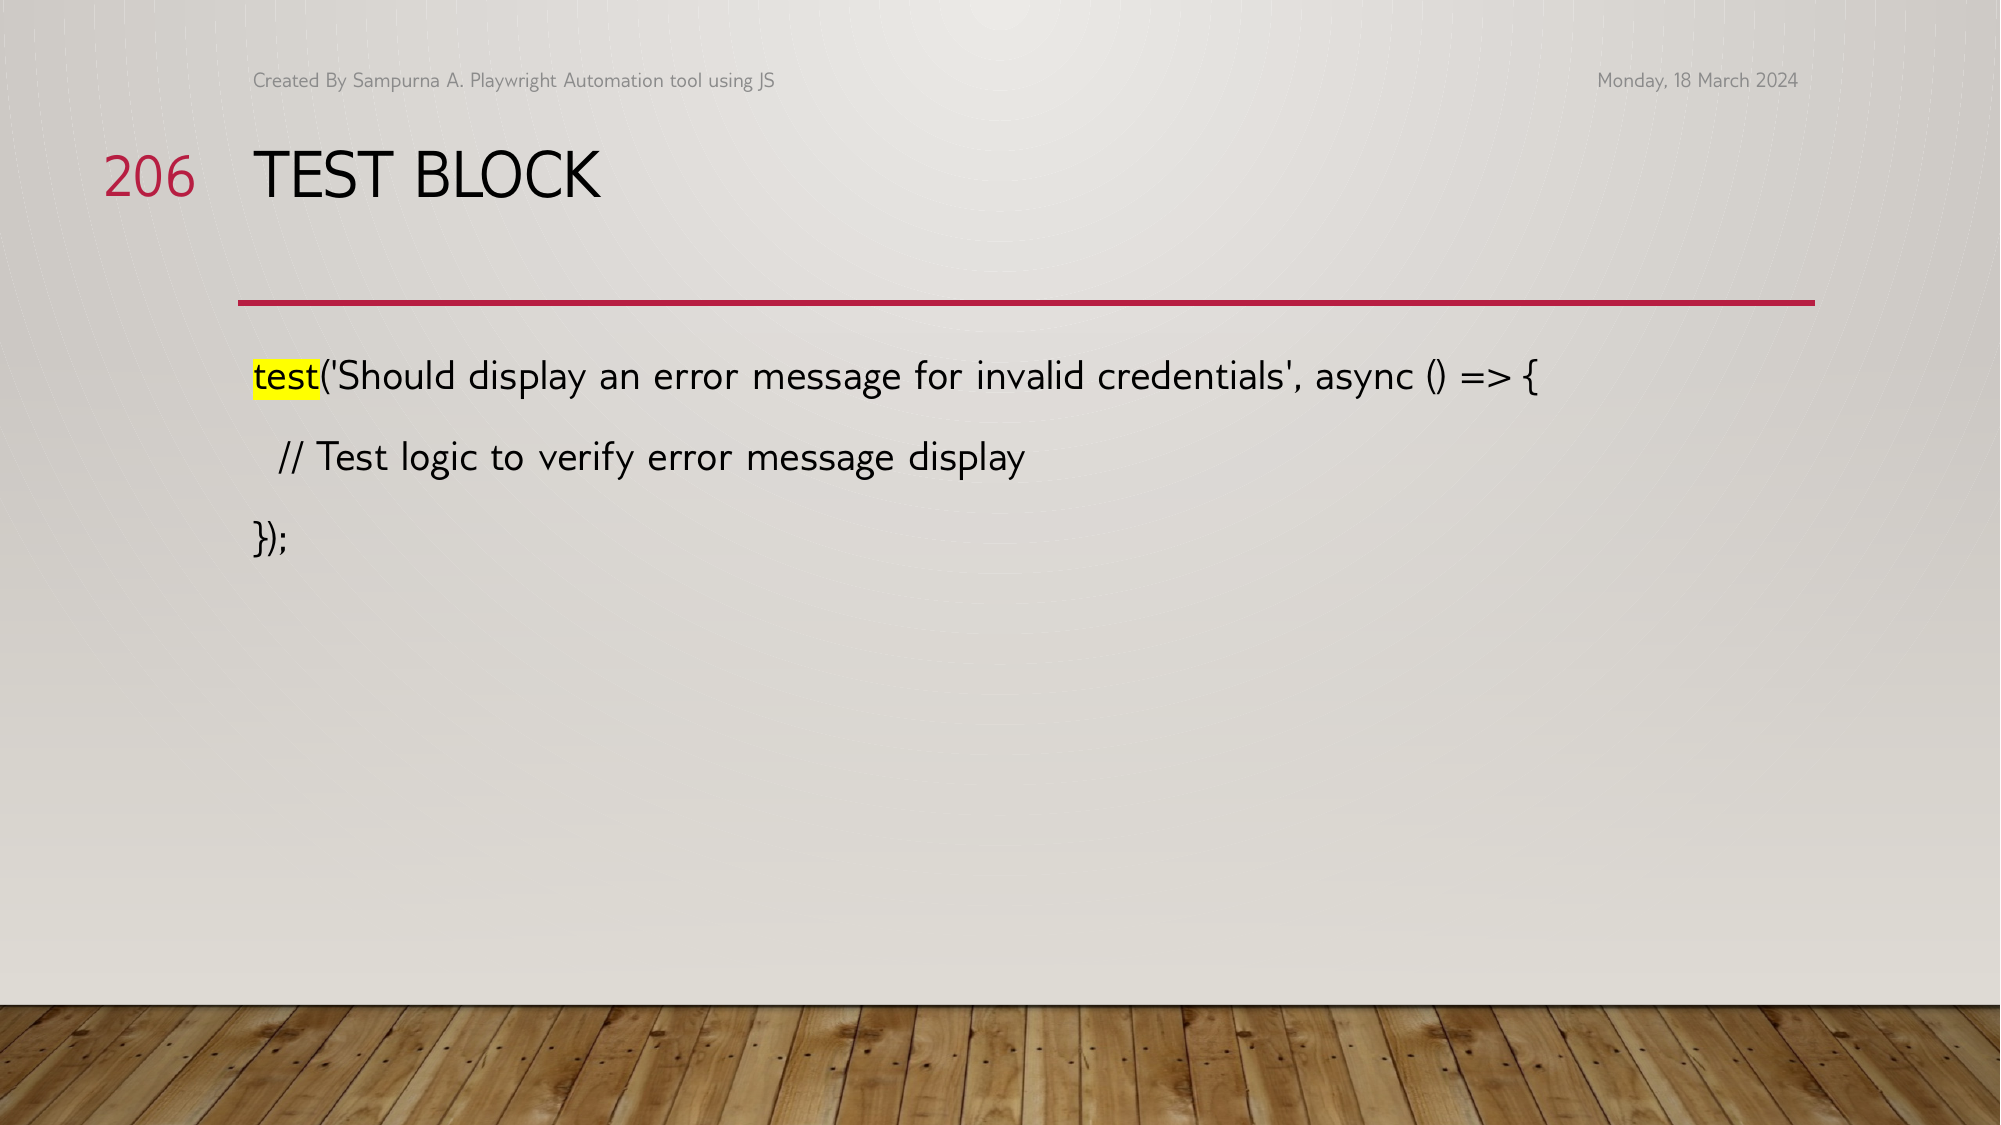

Created By Sampurna A. Playwright Automation tool using JS
Monday, 18 March 2024
206
# test block
test('Should display an error message for invalid credentials', async () => {
  // Test logic to verify error message display
});